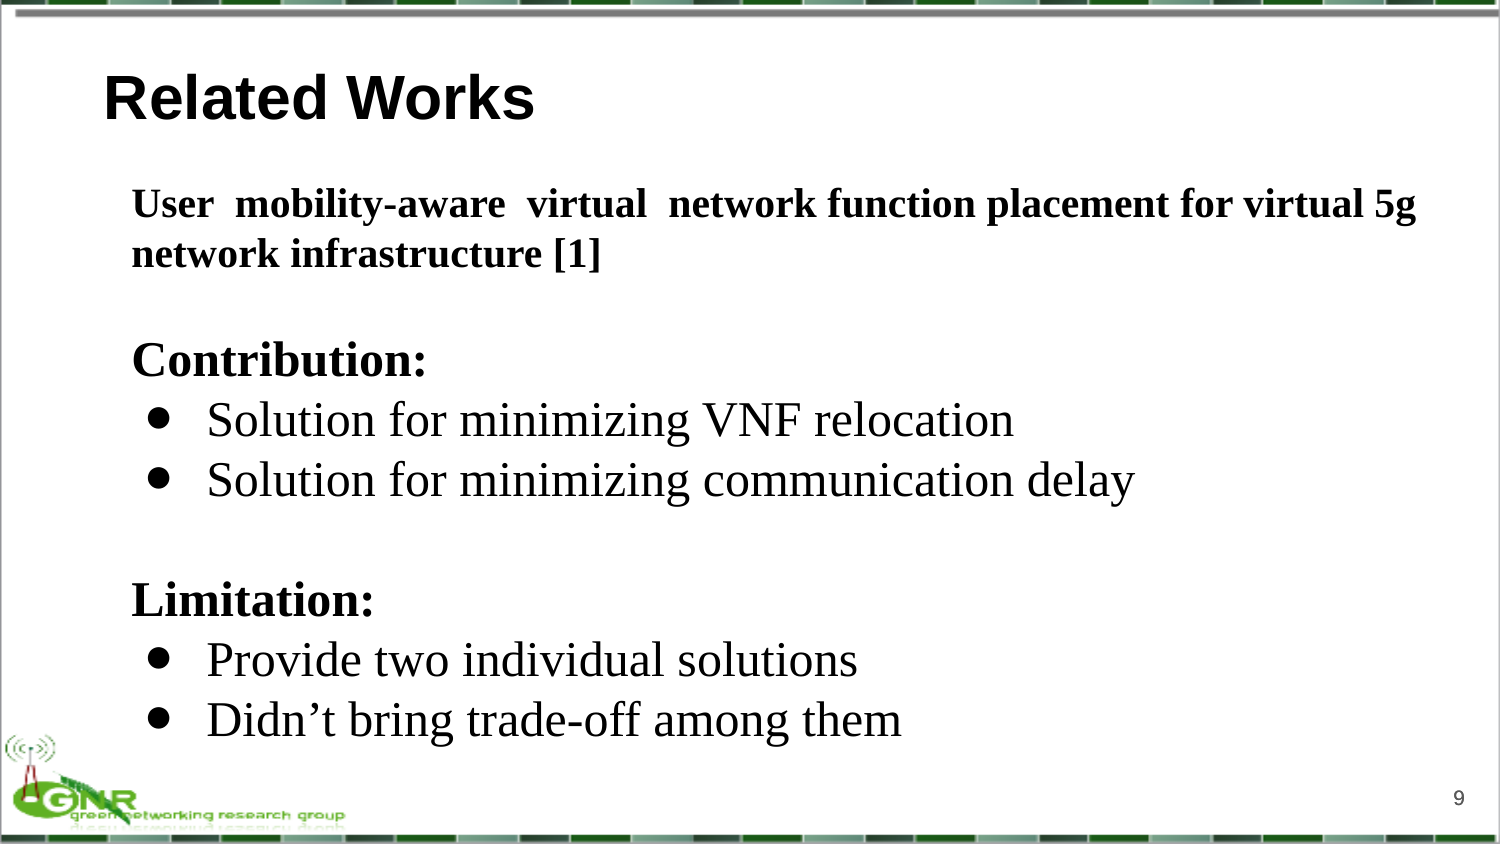

Related Works
User  mobility-aware  virtual  network function placement for virtual 5g network infrastructure [1]

Contribution:
Solution for minimizing VNF relocation
Solution for minimizing communication delay

Limitation:
Provide two individual solutions
Didn’t bring trade-off among them

9
9